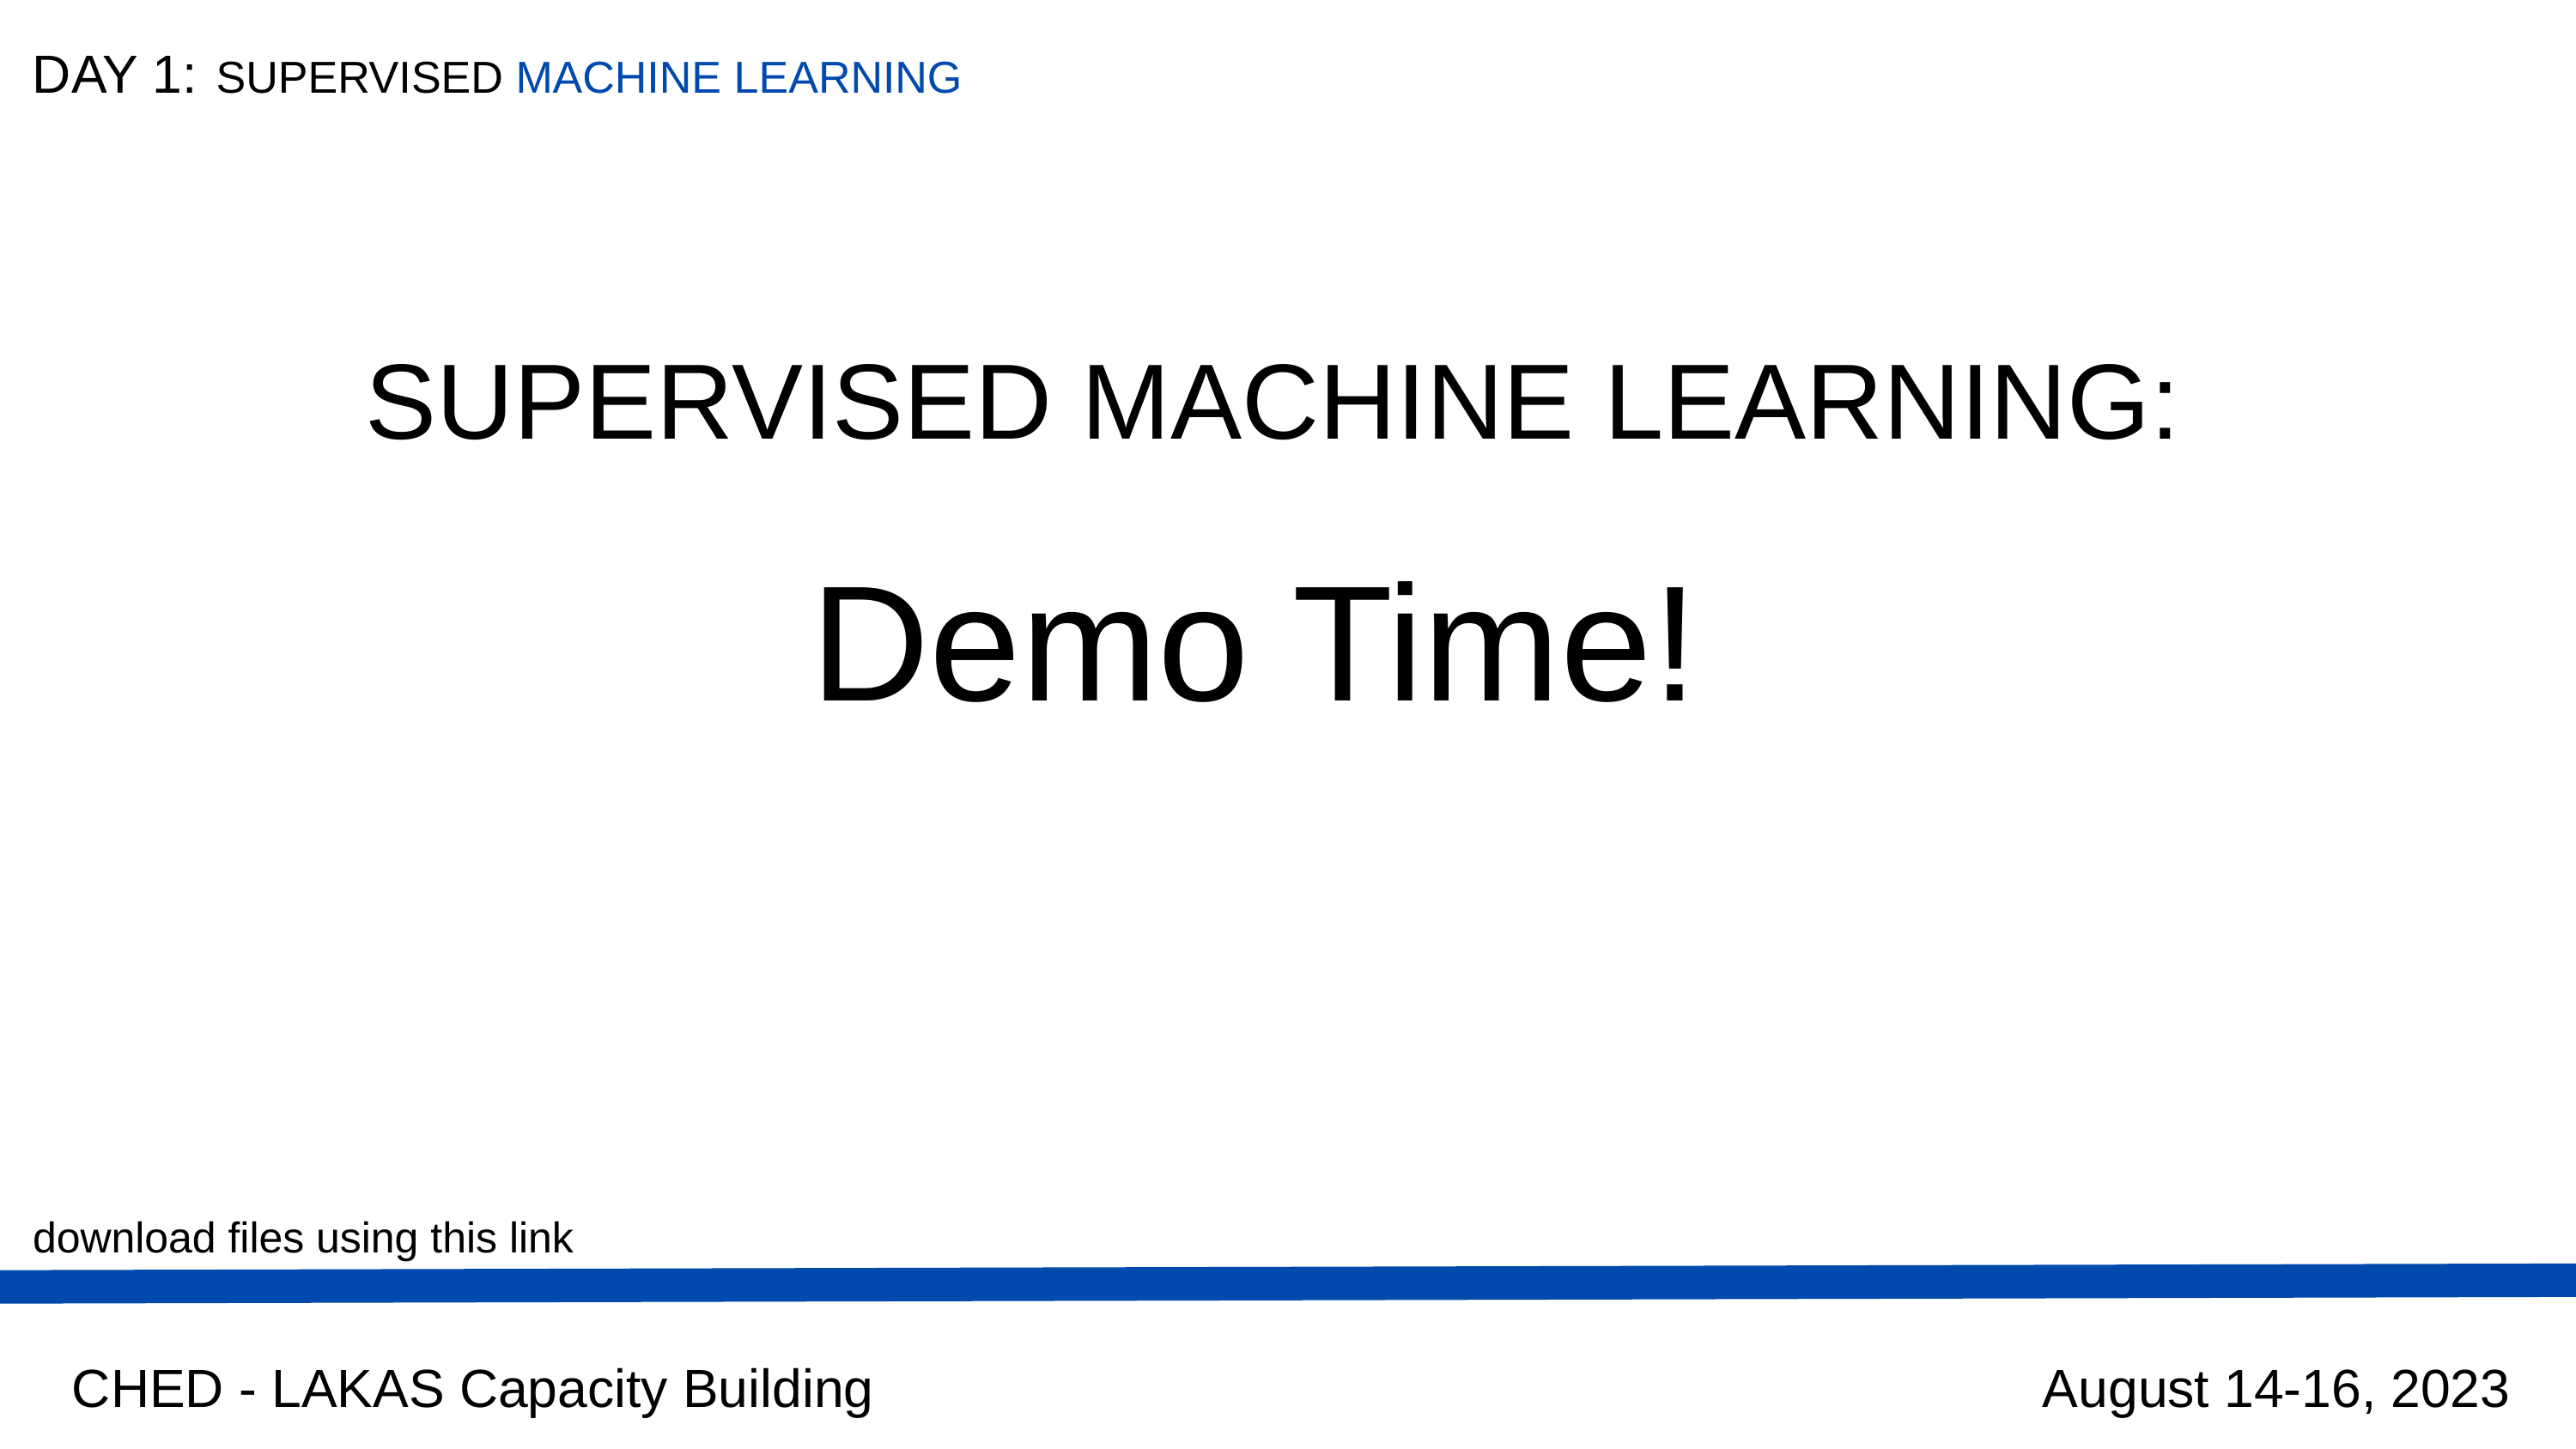

DAY 1:
SUPERVISED MACHINE LEARNING
SUPERVISED MACHINE LEARNING:
Demo Time!
download files using this link

CHED - LAKAS Capacity Building
August 14-16, 2023